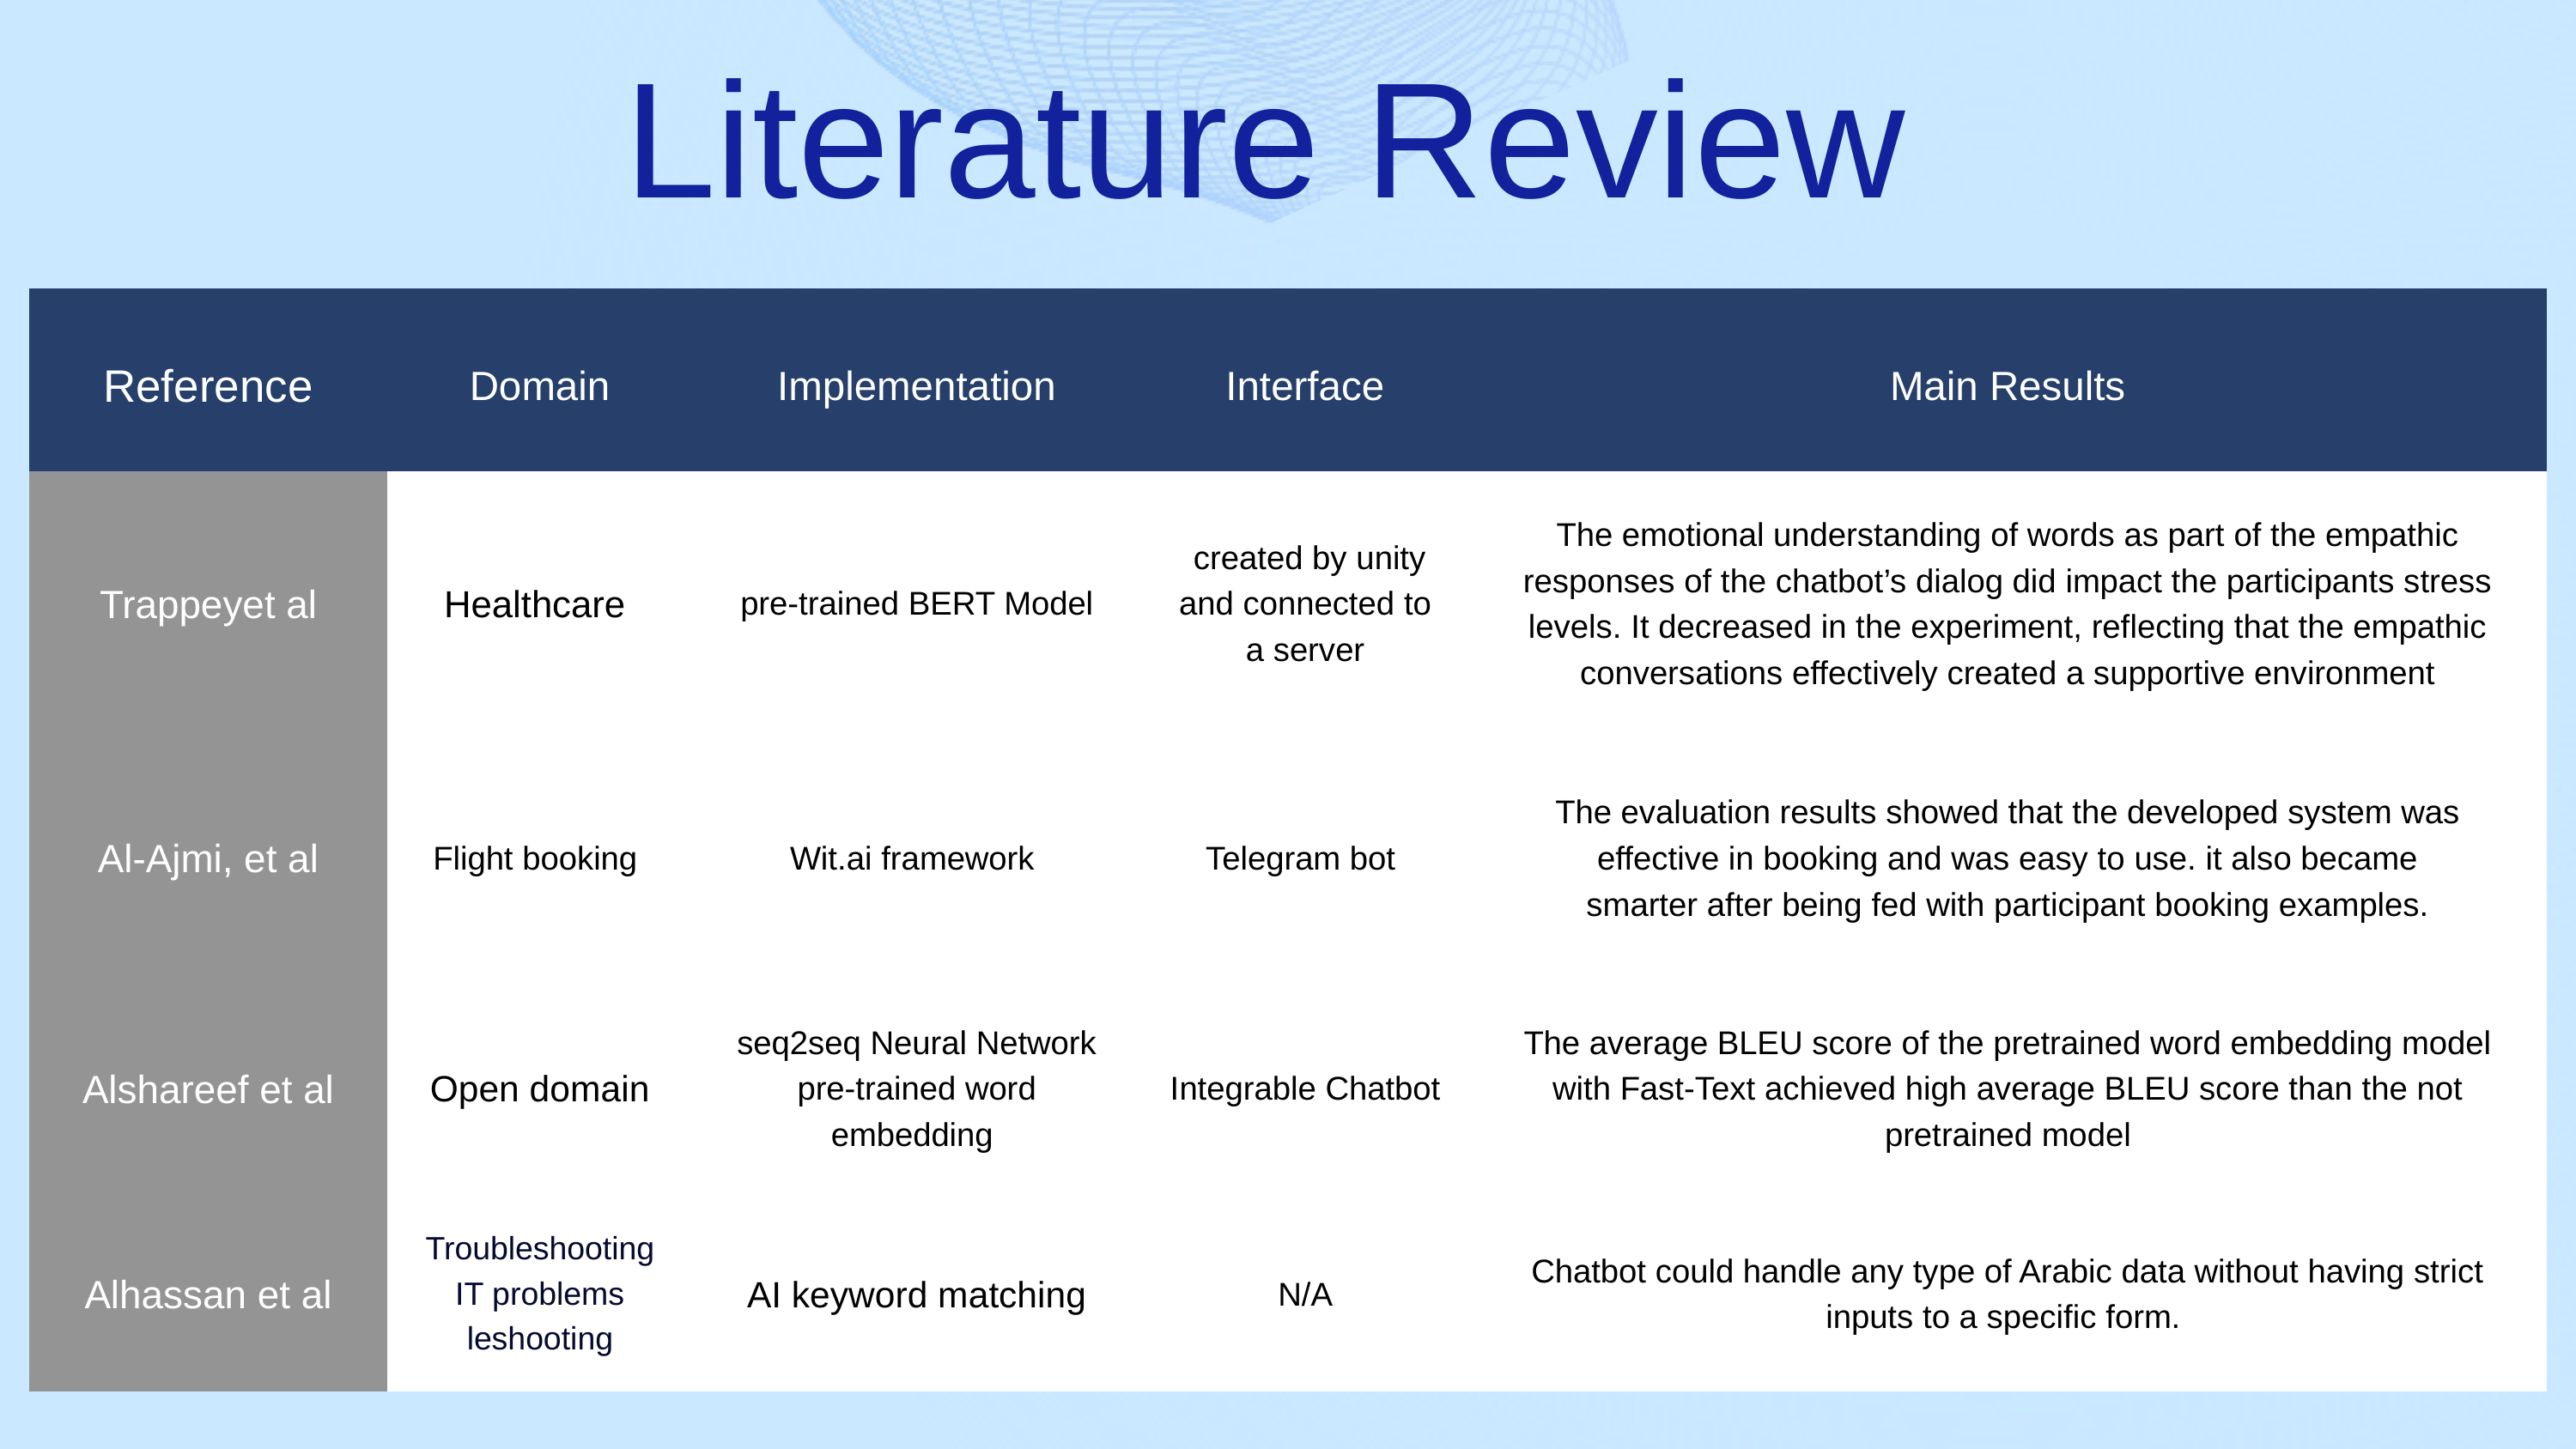

Literature Review
| Reference | Domain | Implementation | Interface | Main Results |
| --- | --- | --- | --- | --- |
| Trappeyet al | Healthcare | pre-trained BERT Model | created by unity and connected to a server | The emotional understanding of words as part of the empathic responses of the chatbot’s dialog did impact the participants stress levels. It decreased in the experiment, reflecting that the empathic conversations effectively created a supportive environment |
| Al-Ajmi, et al | Flight booking | Wit.ai framework | Telegram bot | The evaluation results showed that the developed system was effective in booking and was easy to use. it also became smarter after being fed with participant booking examples. |
| Alshareef et al | Open domain | seq2seq Neural Network pre-trained word embedding | Integrable Chatbot | The average BLEU score of the pretrained word embedding model with Fast-Text achieved high average BLEU score than the not pretrained model |
| Alhassan et al | Troubleshooting IT problems leshooting | AI keyword matching | N/A | Chatbot could handle any type of Arabic data without having strict inputs to a specific form. |